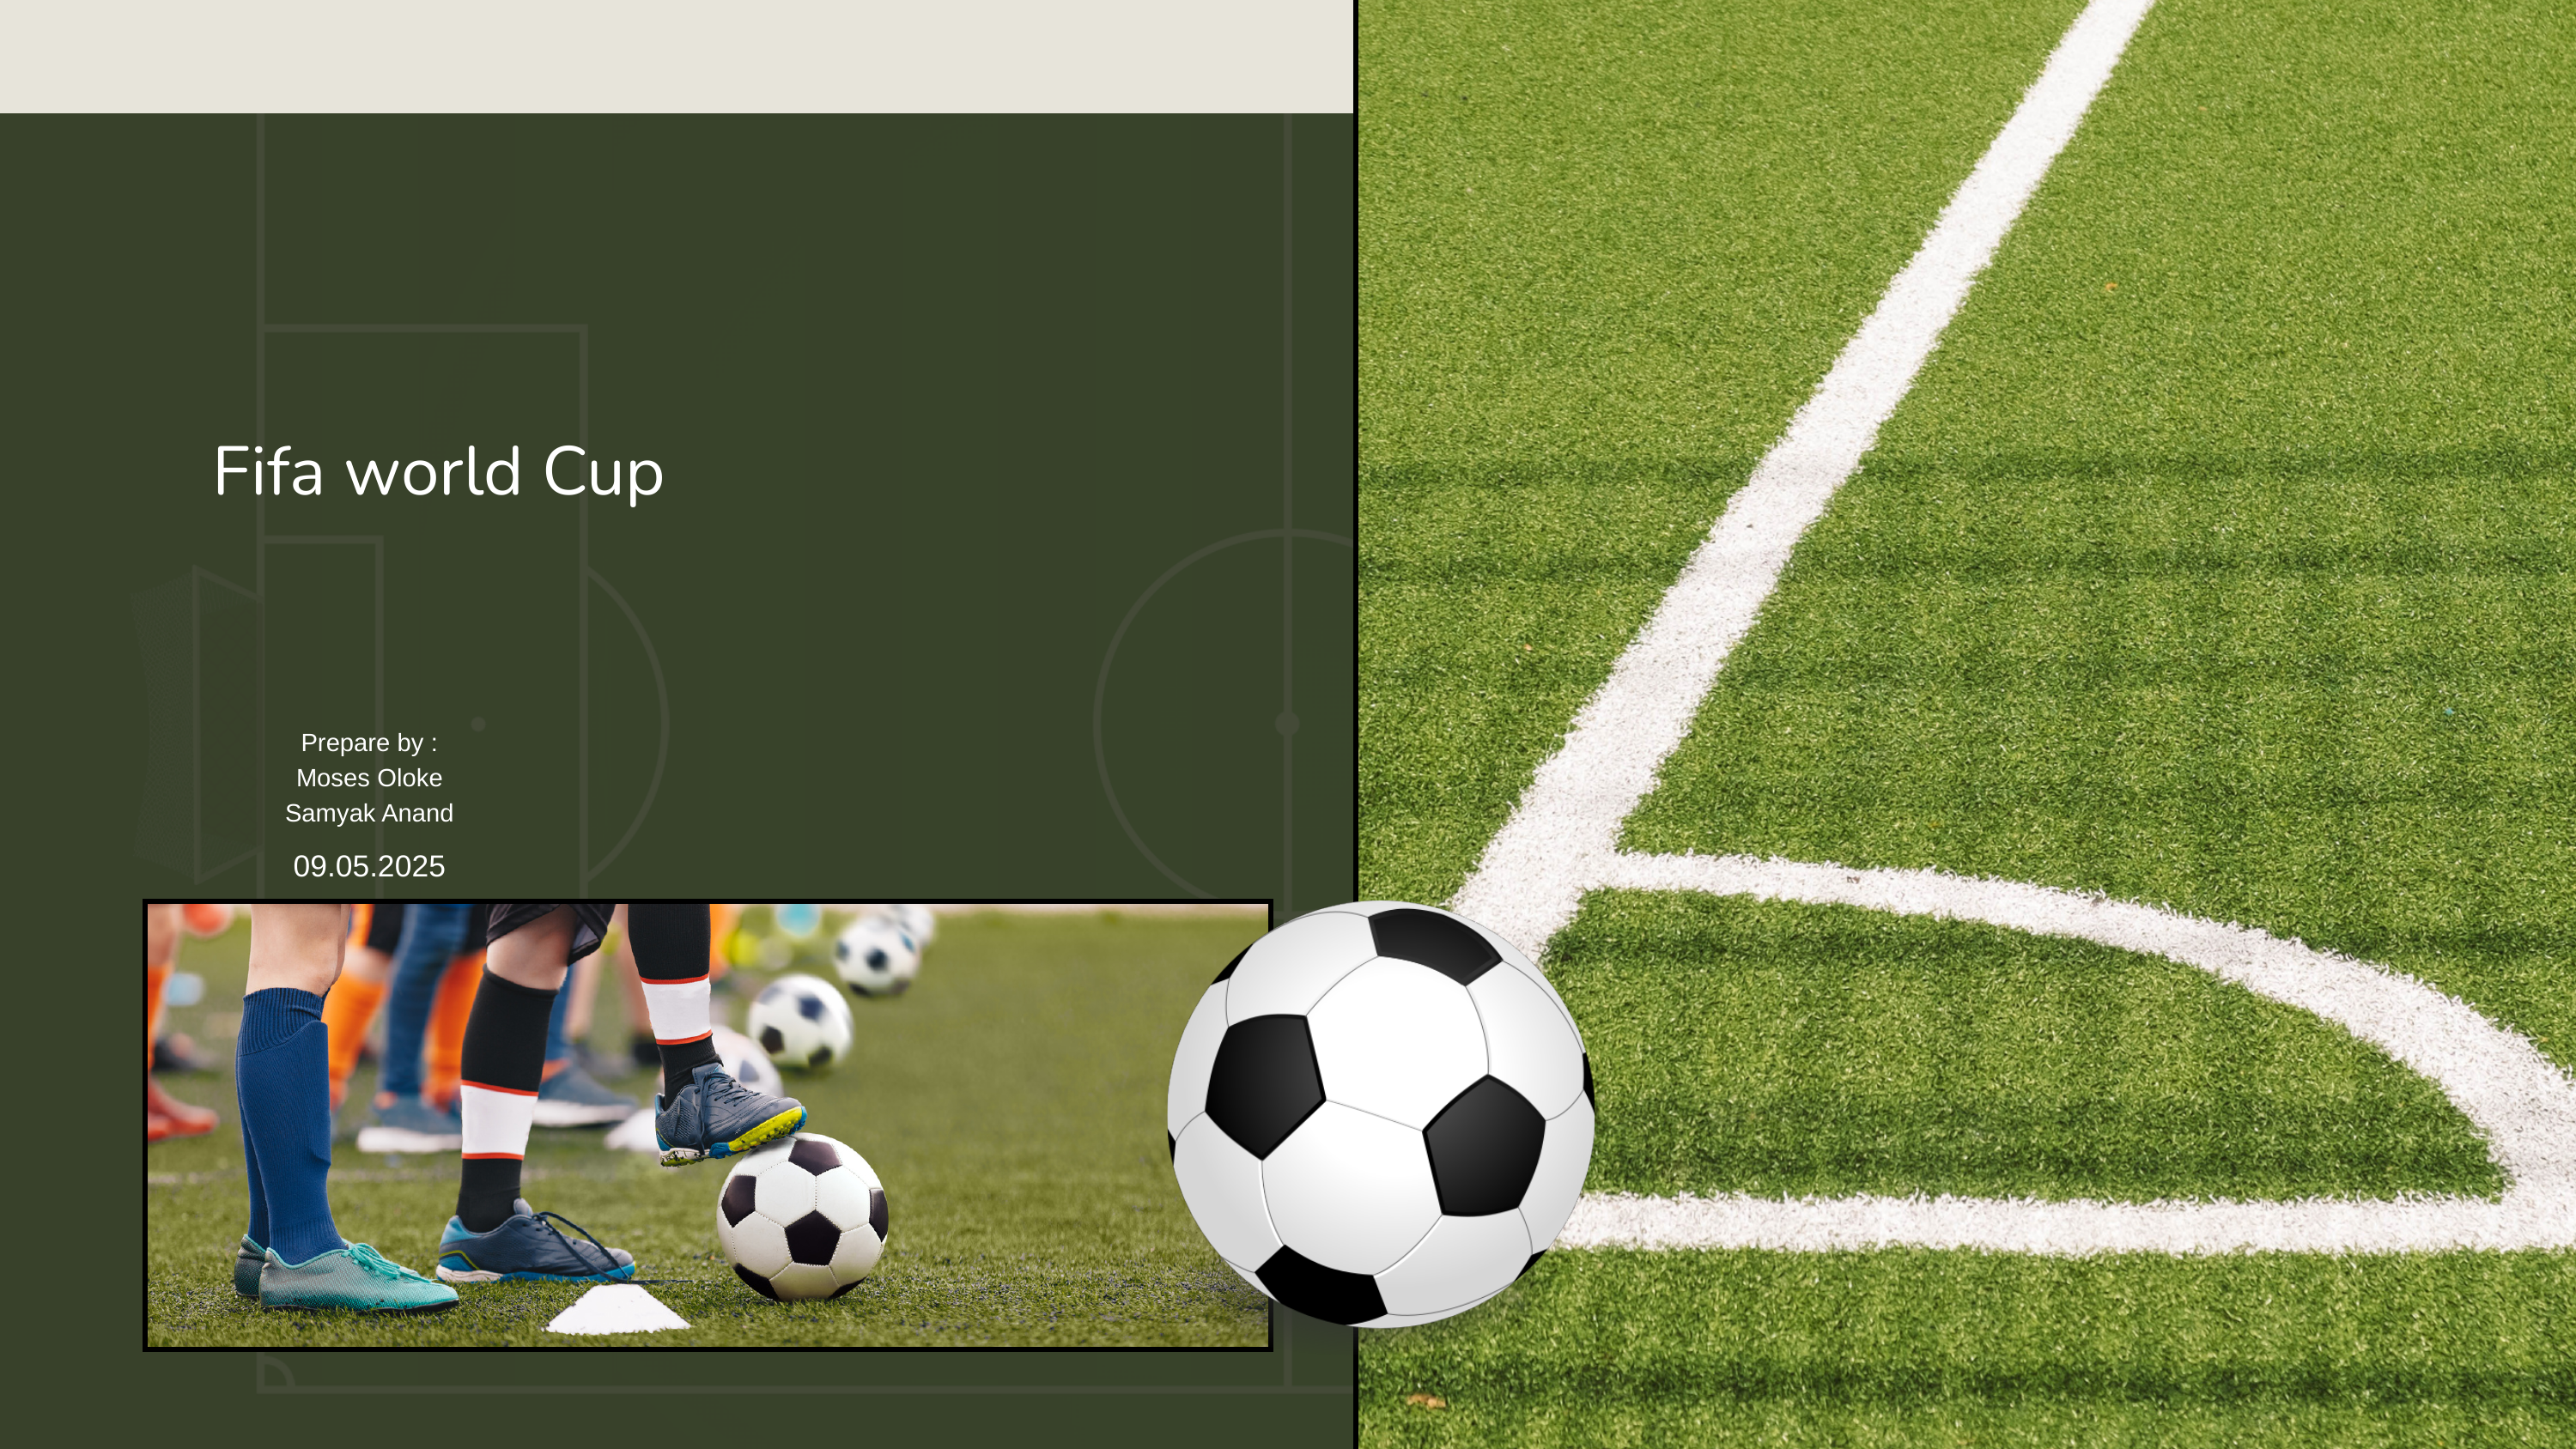

Fifa world Cup
Prepare by :
Moses Oloke
Samyak Anand
09.05.2025